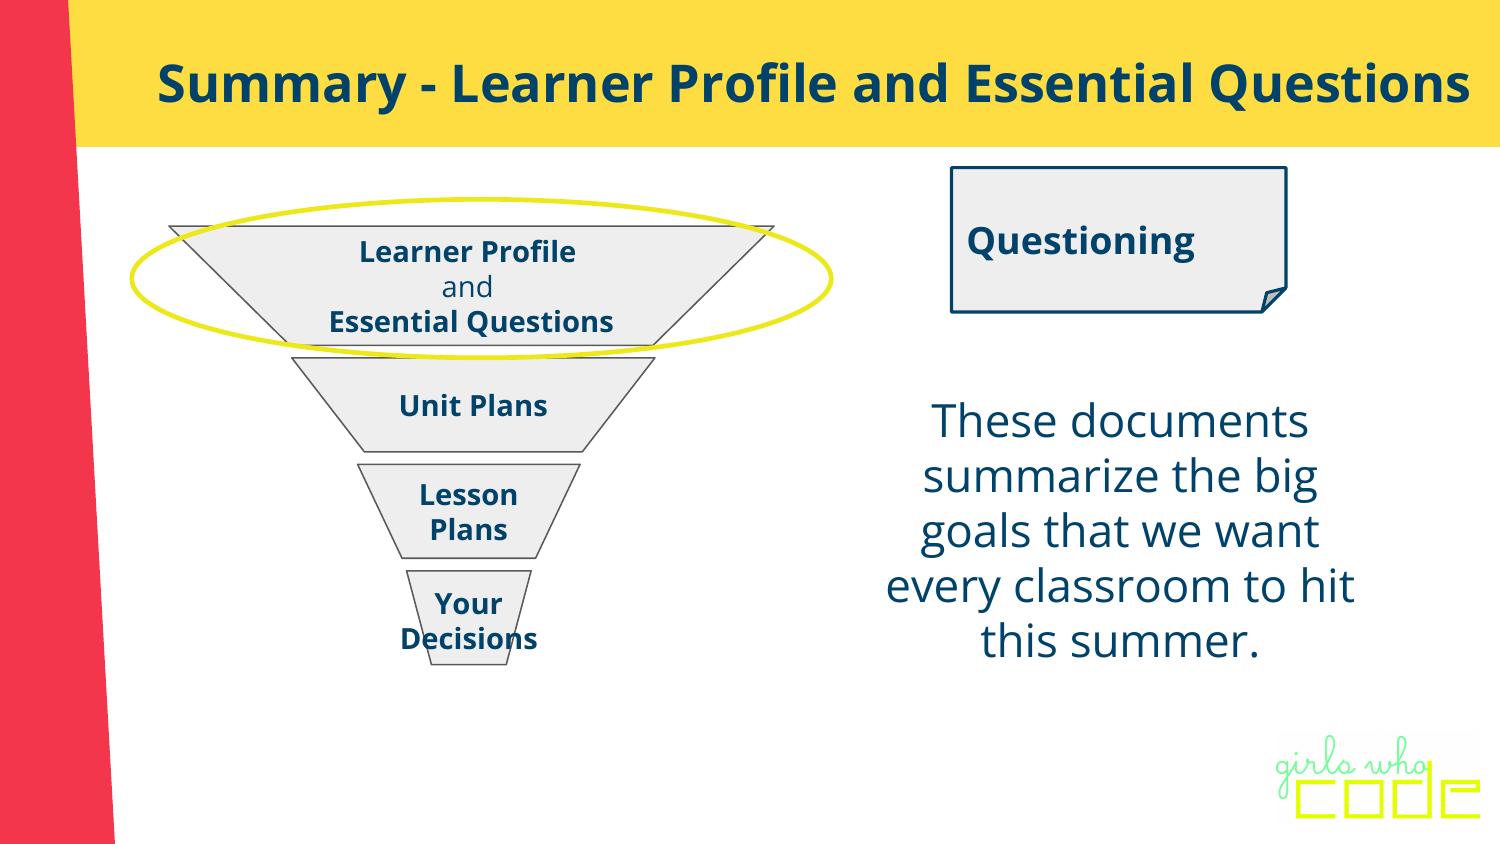

# Summary - Learner Profile and Essential Questions

Questioning

Learner Profile
and
Essential Questions
Unit Plans
Lesson Plans
Your
Decisions

These documents summarize the big goals that we want every classroom to hit this summer.